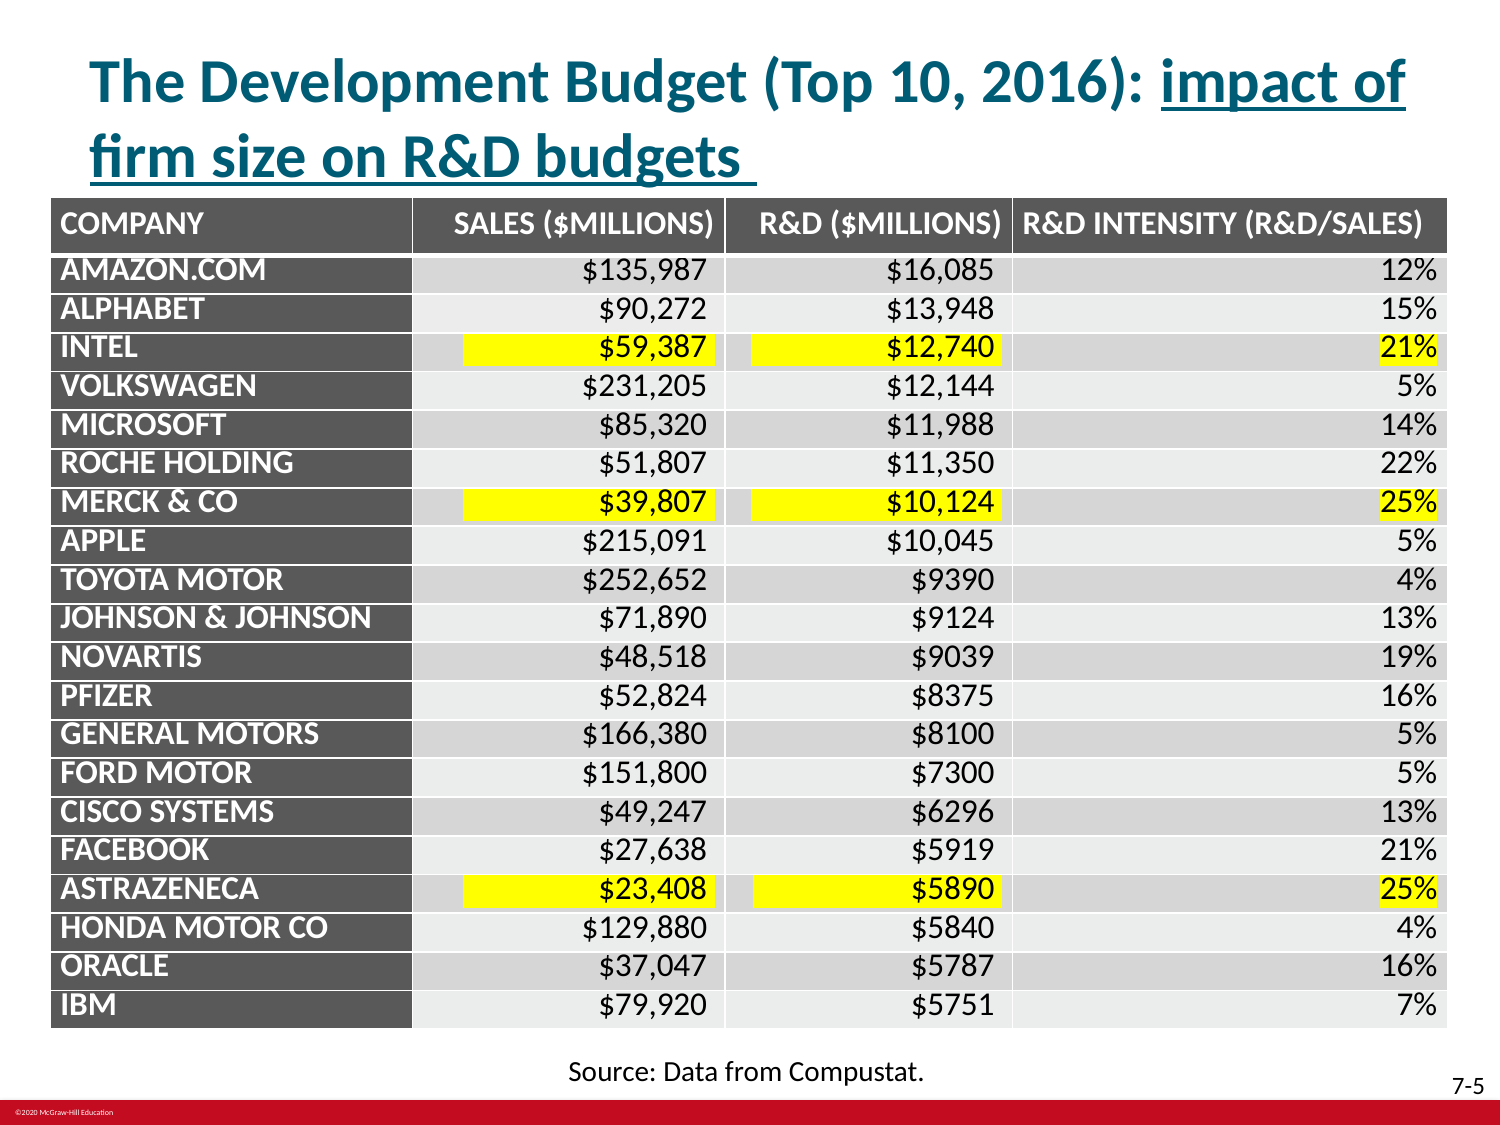

# The Development Budget (Top 10, 2016): impact of firm size on R&D budgets
| Company | Sales ($millions) | R&D ($millions) | R&D intensity (R&D/Sales) |
| --- | --- | --- | --- |
| AMAZON.COM | $135,987 | $16,085 | 12% |
| ALPHABET | $90,272 | $13,948 | 15% |
| INTEL | $59,387 | $12,740 | 21% |
| VOLKSWAGEN | $231,205 | $12,144 | 5% |
| MICROSOFT | $85,320 | $11,988 | 14% |
| ROCHE HOLDING | $51,807 | $11,350 | 22% |
| MERCK & CO | $39,807 | $10,124 | 25% |
| APPLE | $215,091 | $10,045 | 5% |
| TOYOTA MOTOR | $252,652 | $9390 | 4% |
| JOHNSON & JOHNSON | $71,890 | $9124 | 13% |
| NOVARTIS | $48,518 | $9039 | 19% |
| PFIZER | $52,824 | $8375 | 16% |
| GENERAL MOTORS | $166,380 | $8100 | 5% |
| FORD MOTOR | $151,800 | $7300 | 5% |
| CISCO SYSTEMS | $49,247 | $6296 | 13% |
| FACEBOOK | $27,638 | $5919 | 21% |
| ASTRAZENECA | $23,408 | $5890 | 25% |
| HONDA MOTOR CO | $129,880 | $5840 | 4% |
| ORACLE | $37,047 | $5787 | 16% |
| IBM | $79,920 | $5751 | 7% |
Source: Data from Compustat.